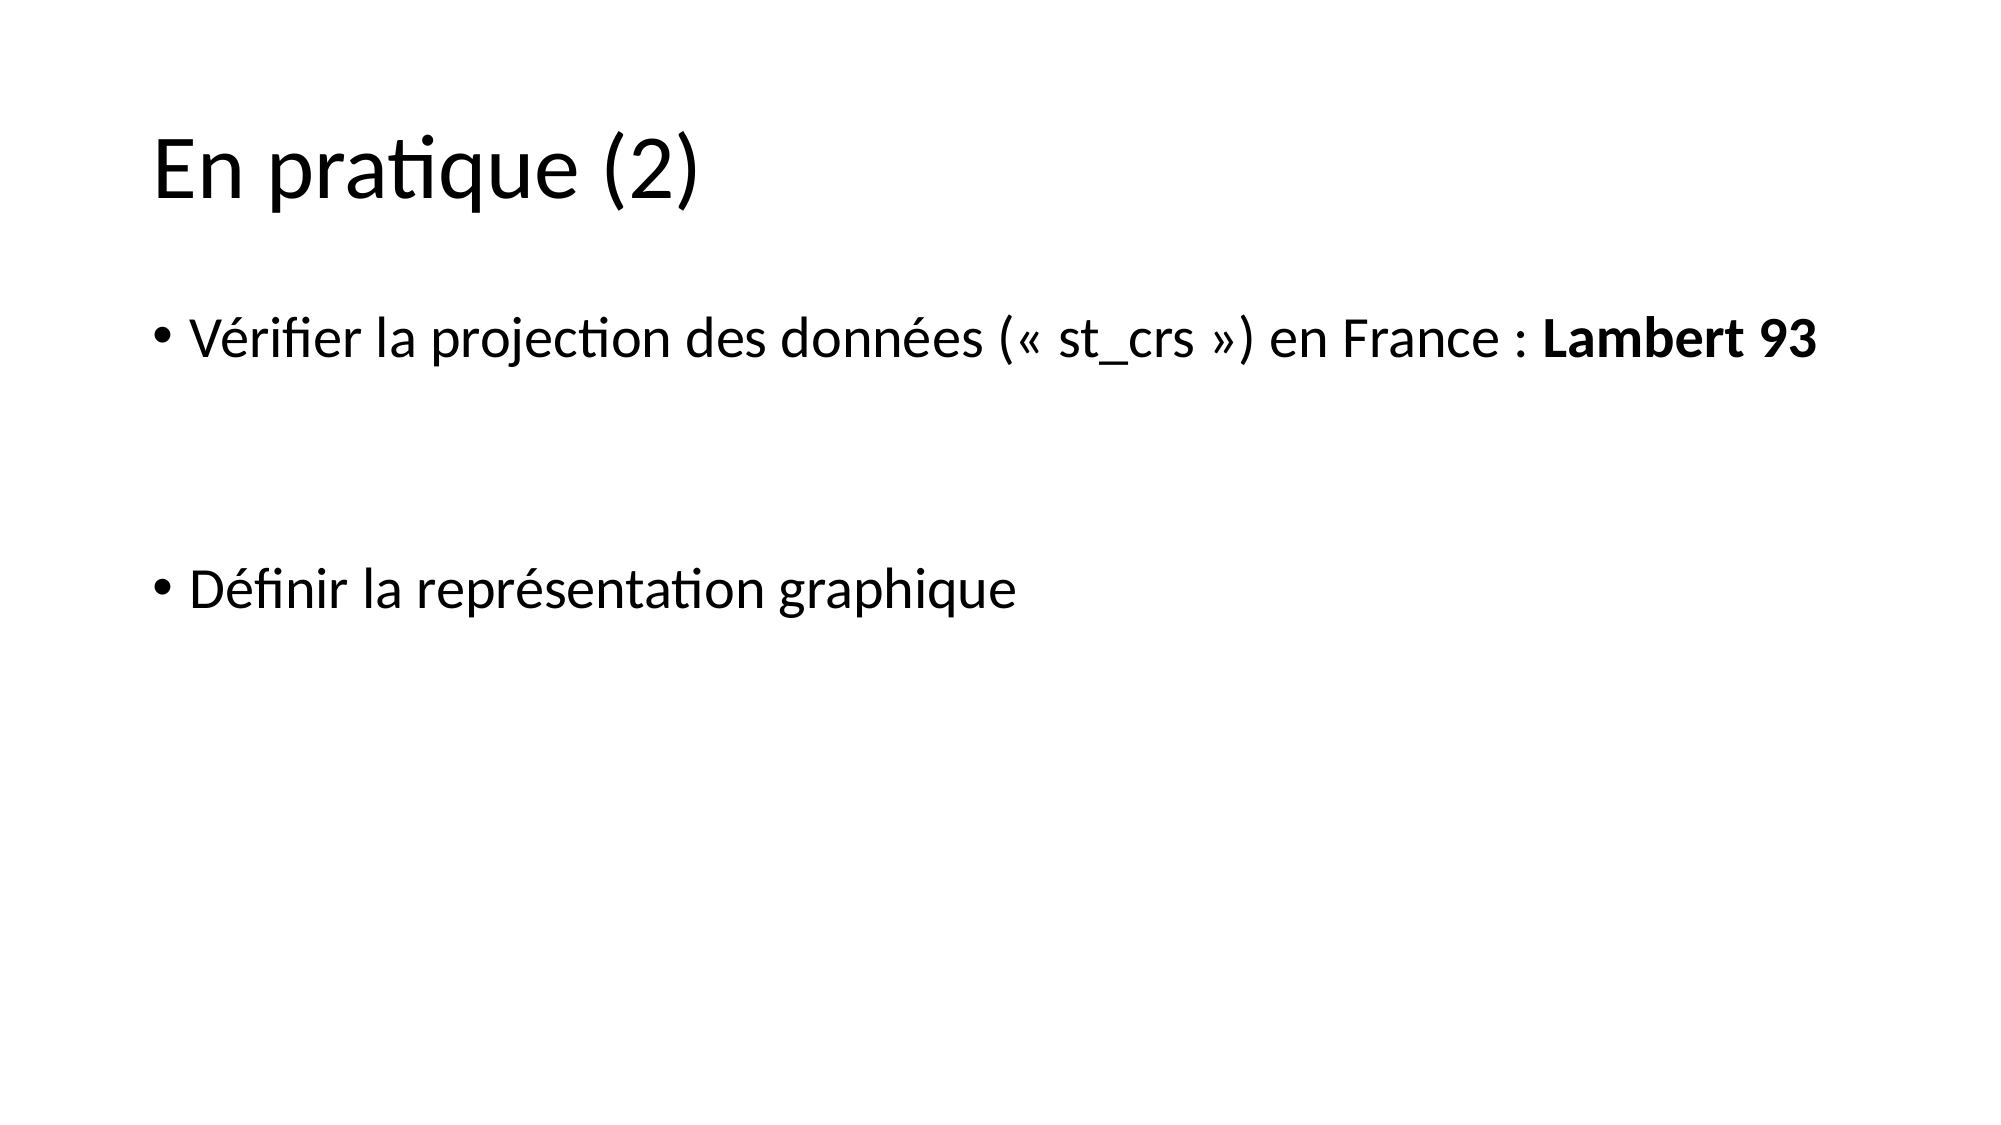

# En pratique (2)
Vérifier la projection des données (« st_crs ») en France : Lambert 93

Définir la représentation graphique